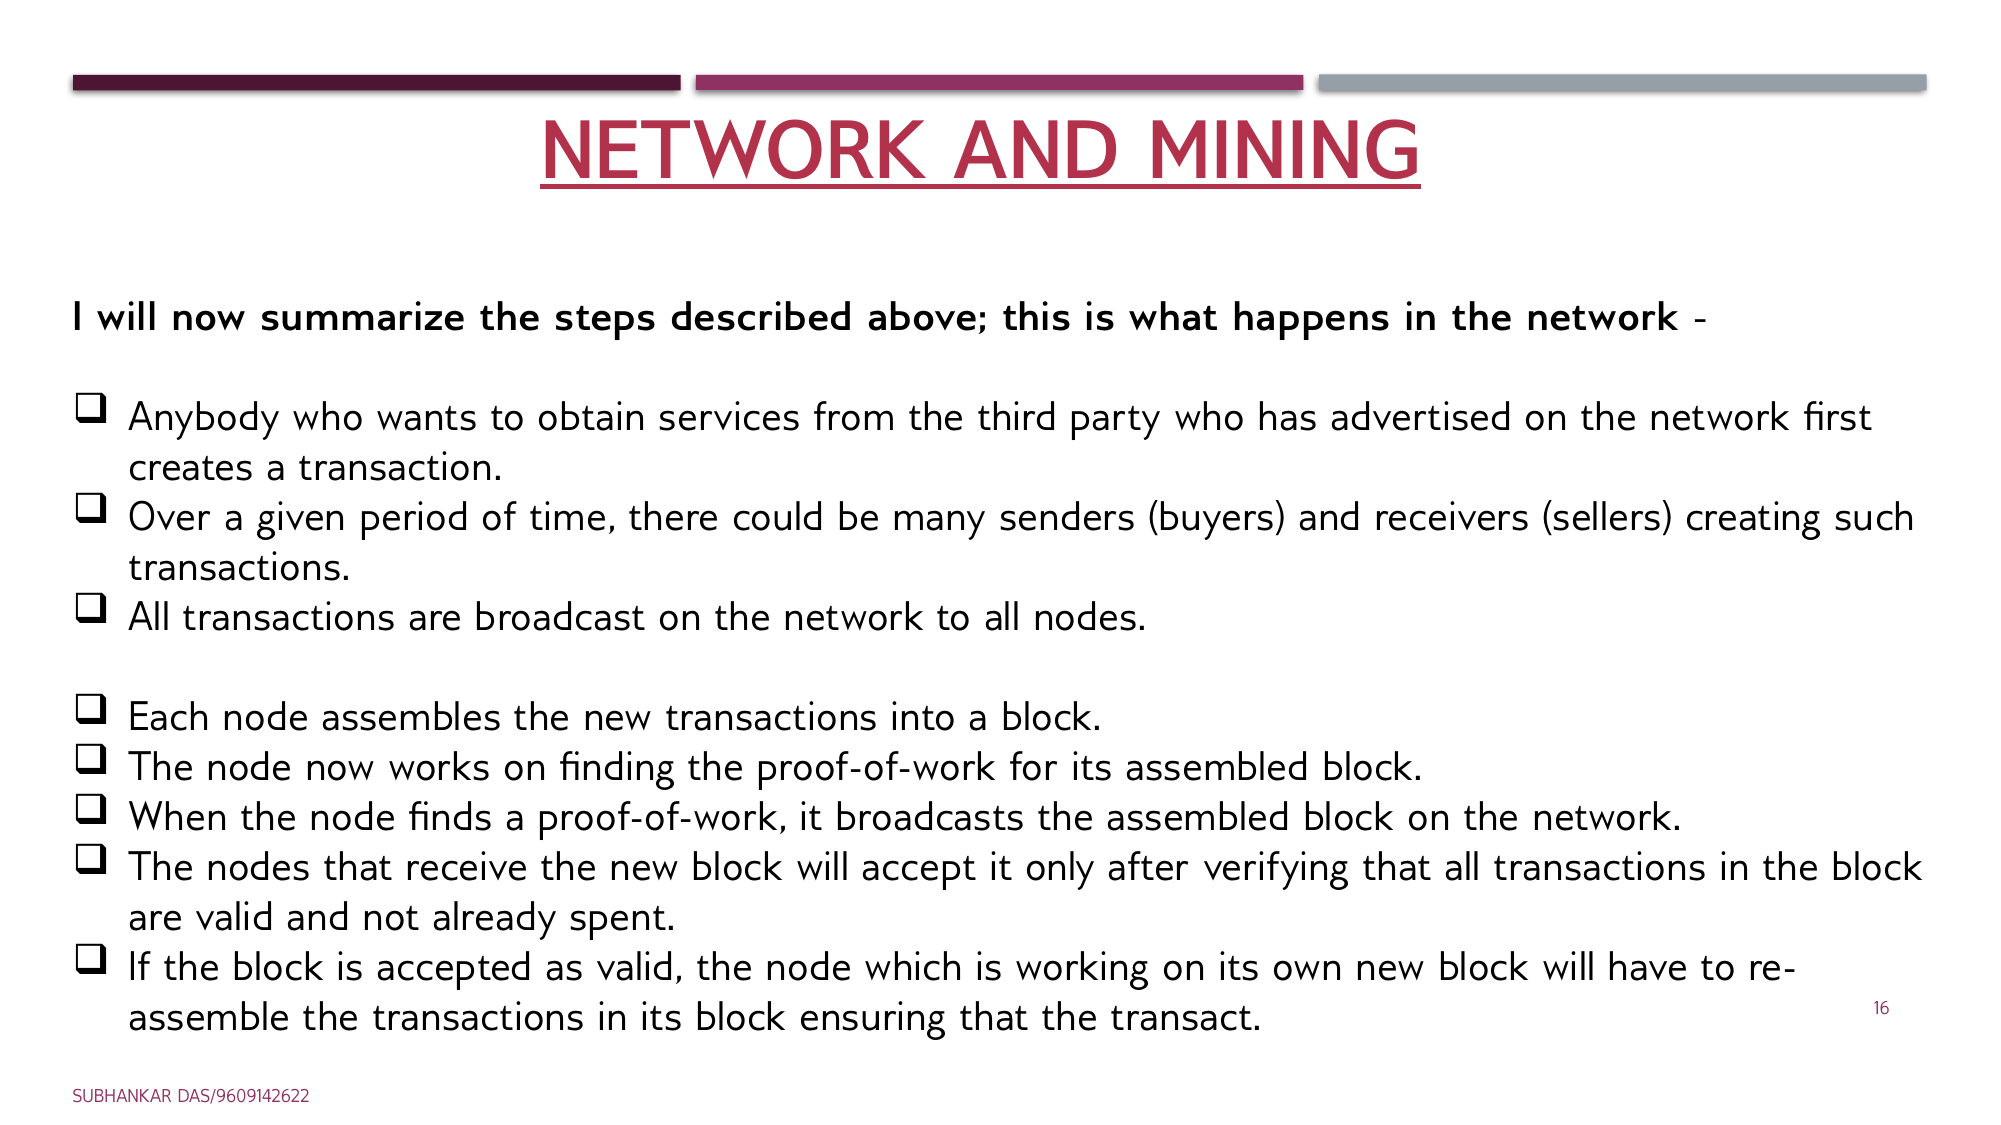

NETWORK AND MINING
I will now summarize the steps described above; this is what happens in the network −

Anybody who wants to obtain services from the third party who has advertised on the network first creates a transaction.
Over a given period of time, there could be many senders (buyers) and receivers (sellers) creating such transactions.
All transactions are broadcast on the network to all nodes.

Each node assembles the new transactions into a block.
The node now works on finding the proof-of-work for its assembled block.
When the node finds a proof-of-work, it broadcasts the assembled block on the network.
The nodes that receive the new block will accept it only after verifying that all transactions in the block are valid and not already spent.
If the block is accepted as valid, the node which is working on its own new block will have to re-assemble the transactions in its block ensuring that the transact.
16
Subhankar Das/9609142622